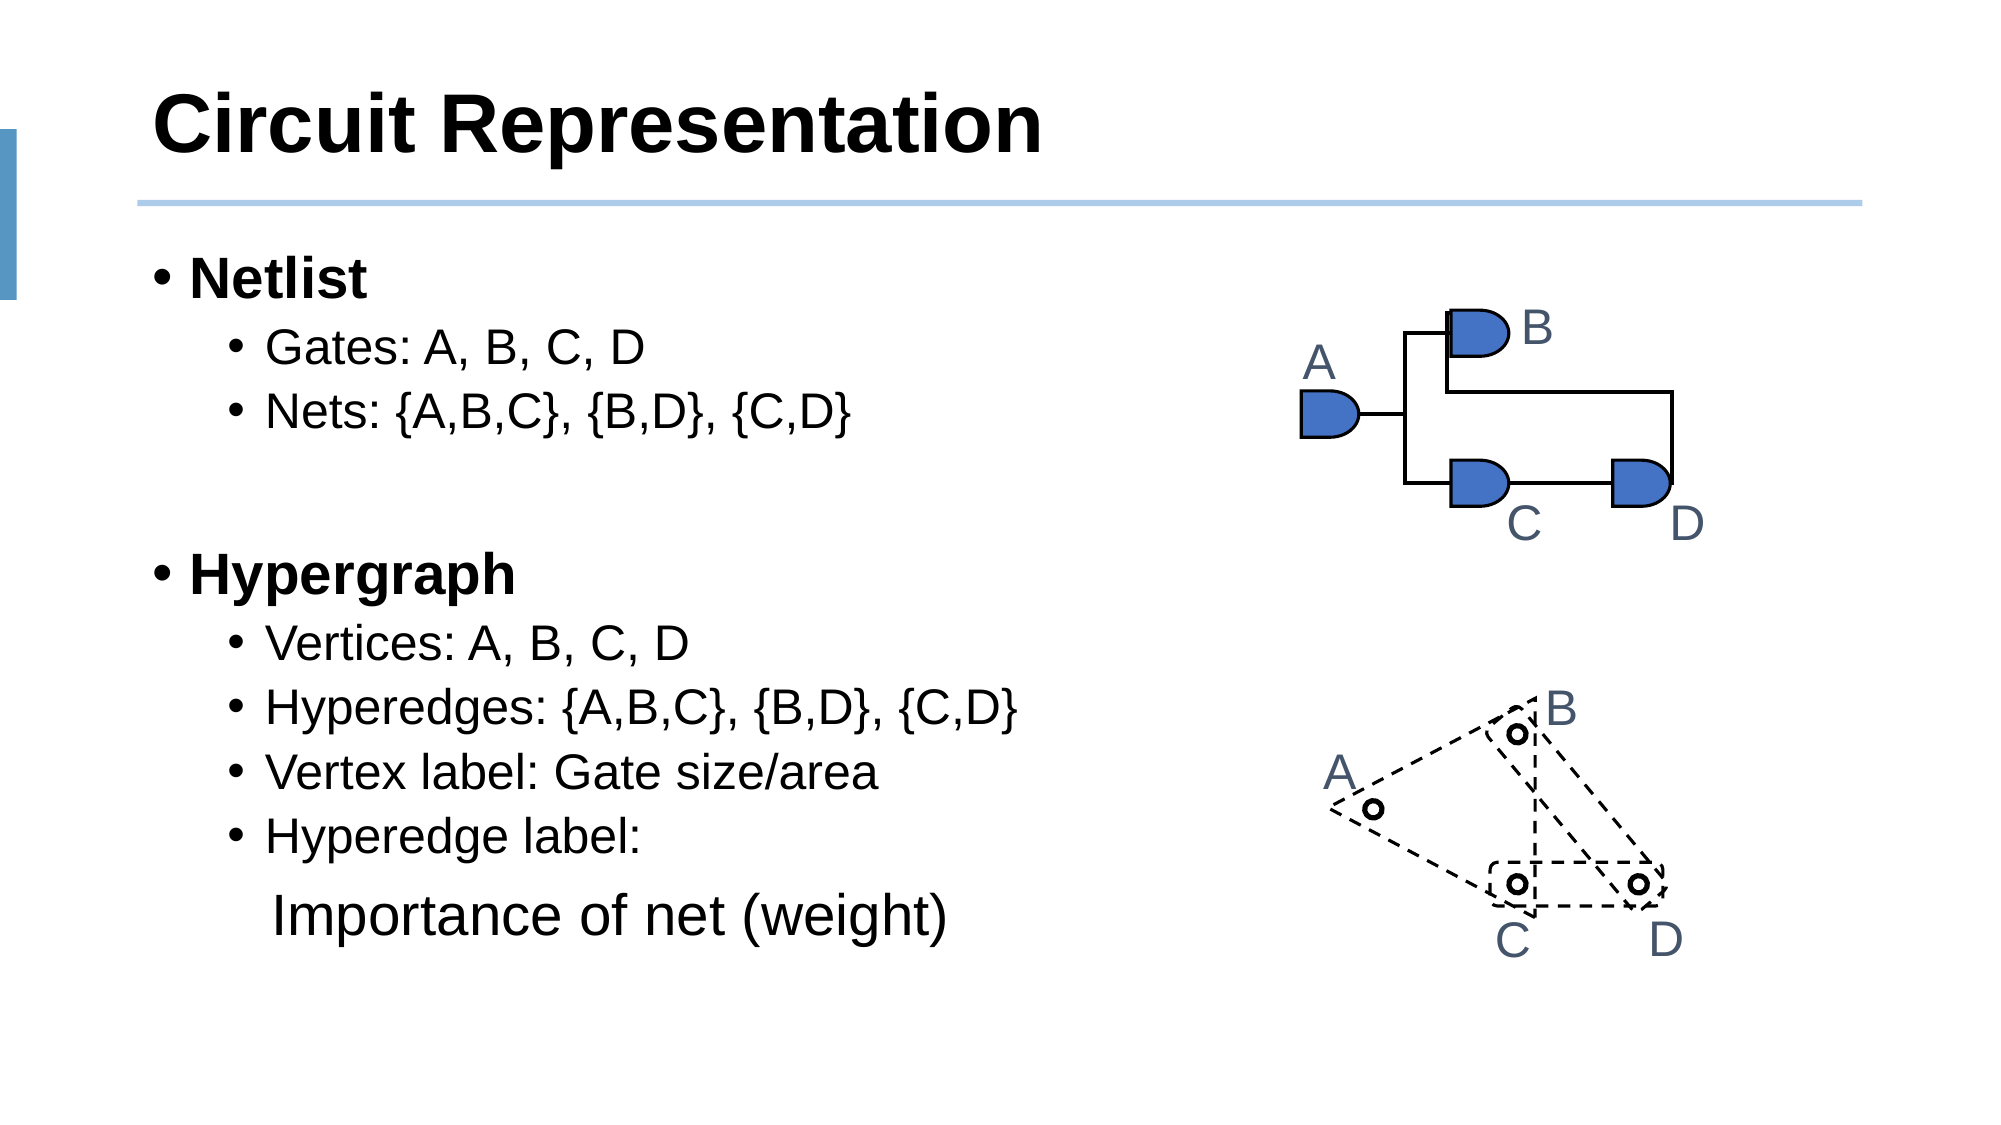

# Circuit Representation
Netlist
Gates: A, B, C, D
Nets: {A,B,C}, {B,D}, {C,D}

Hypergraph
Vertices: A, B, C, D
Hyperedges: {A,B,C}, {B,D}, {C,D}
Vertex label: Gate size/area
Hyperedge label:
	     Importance of net (weight)

B

A

C
D
B

A

D
C